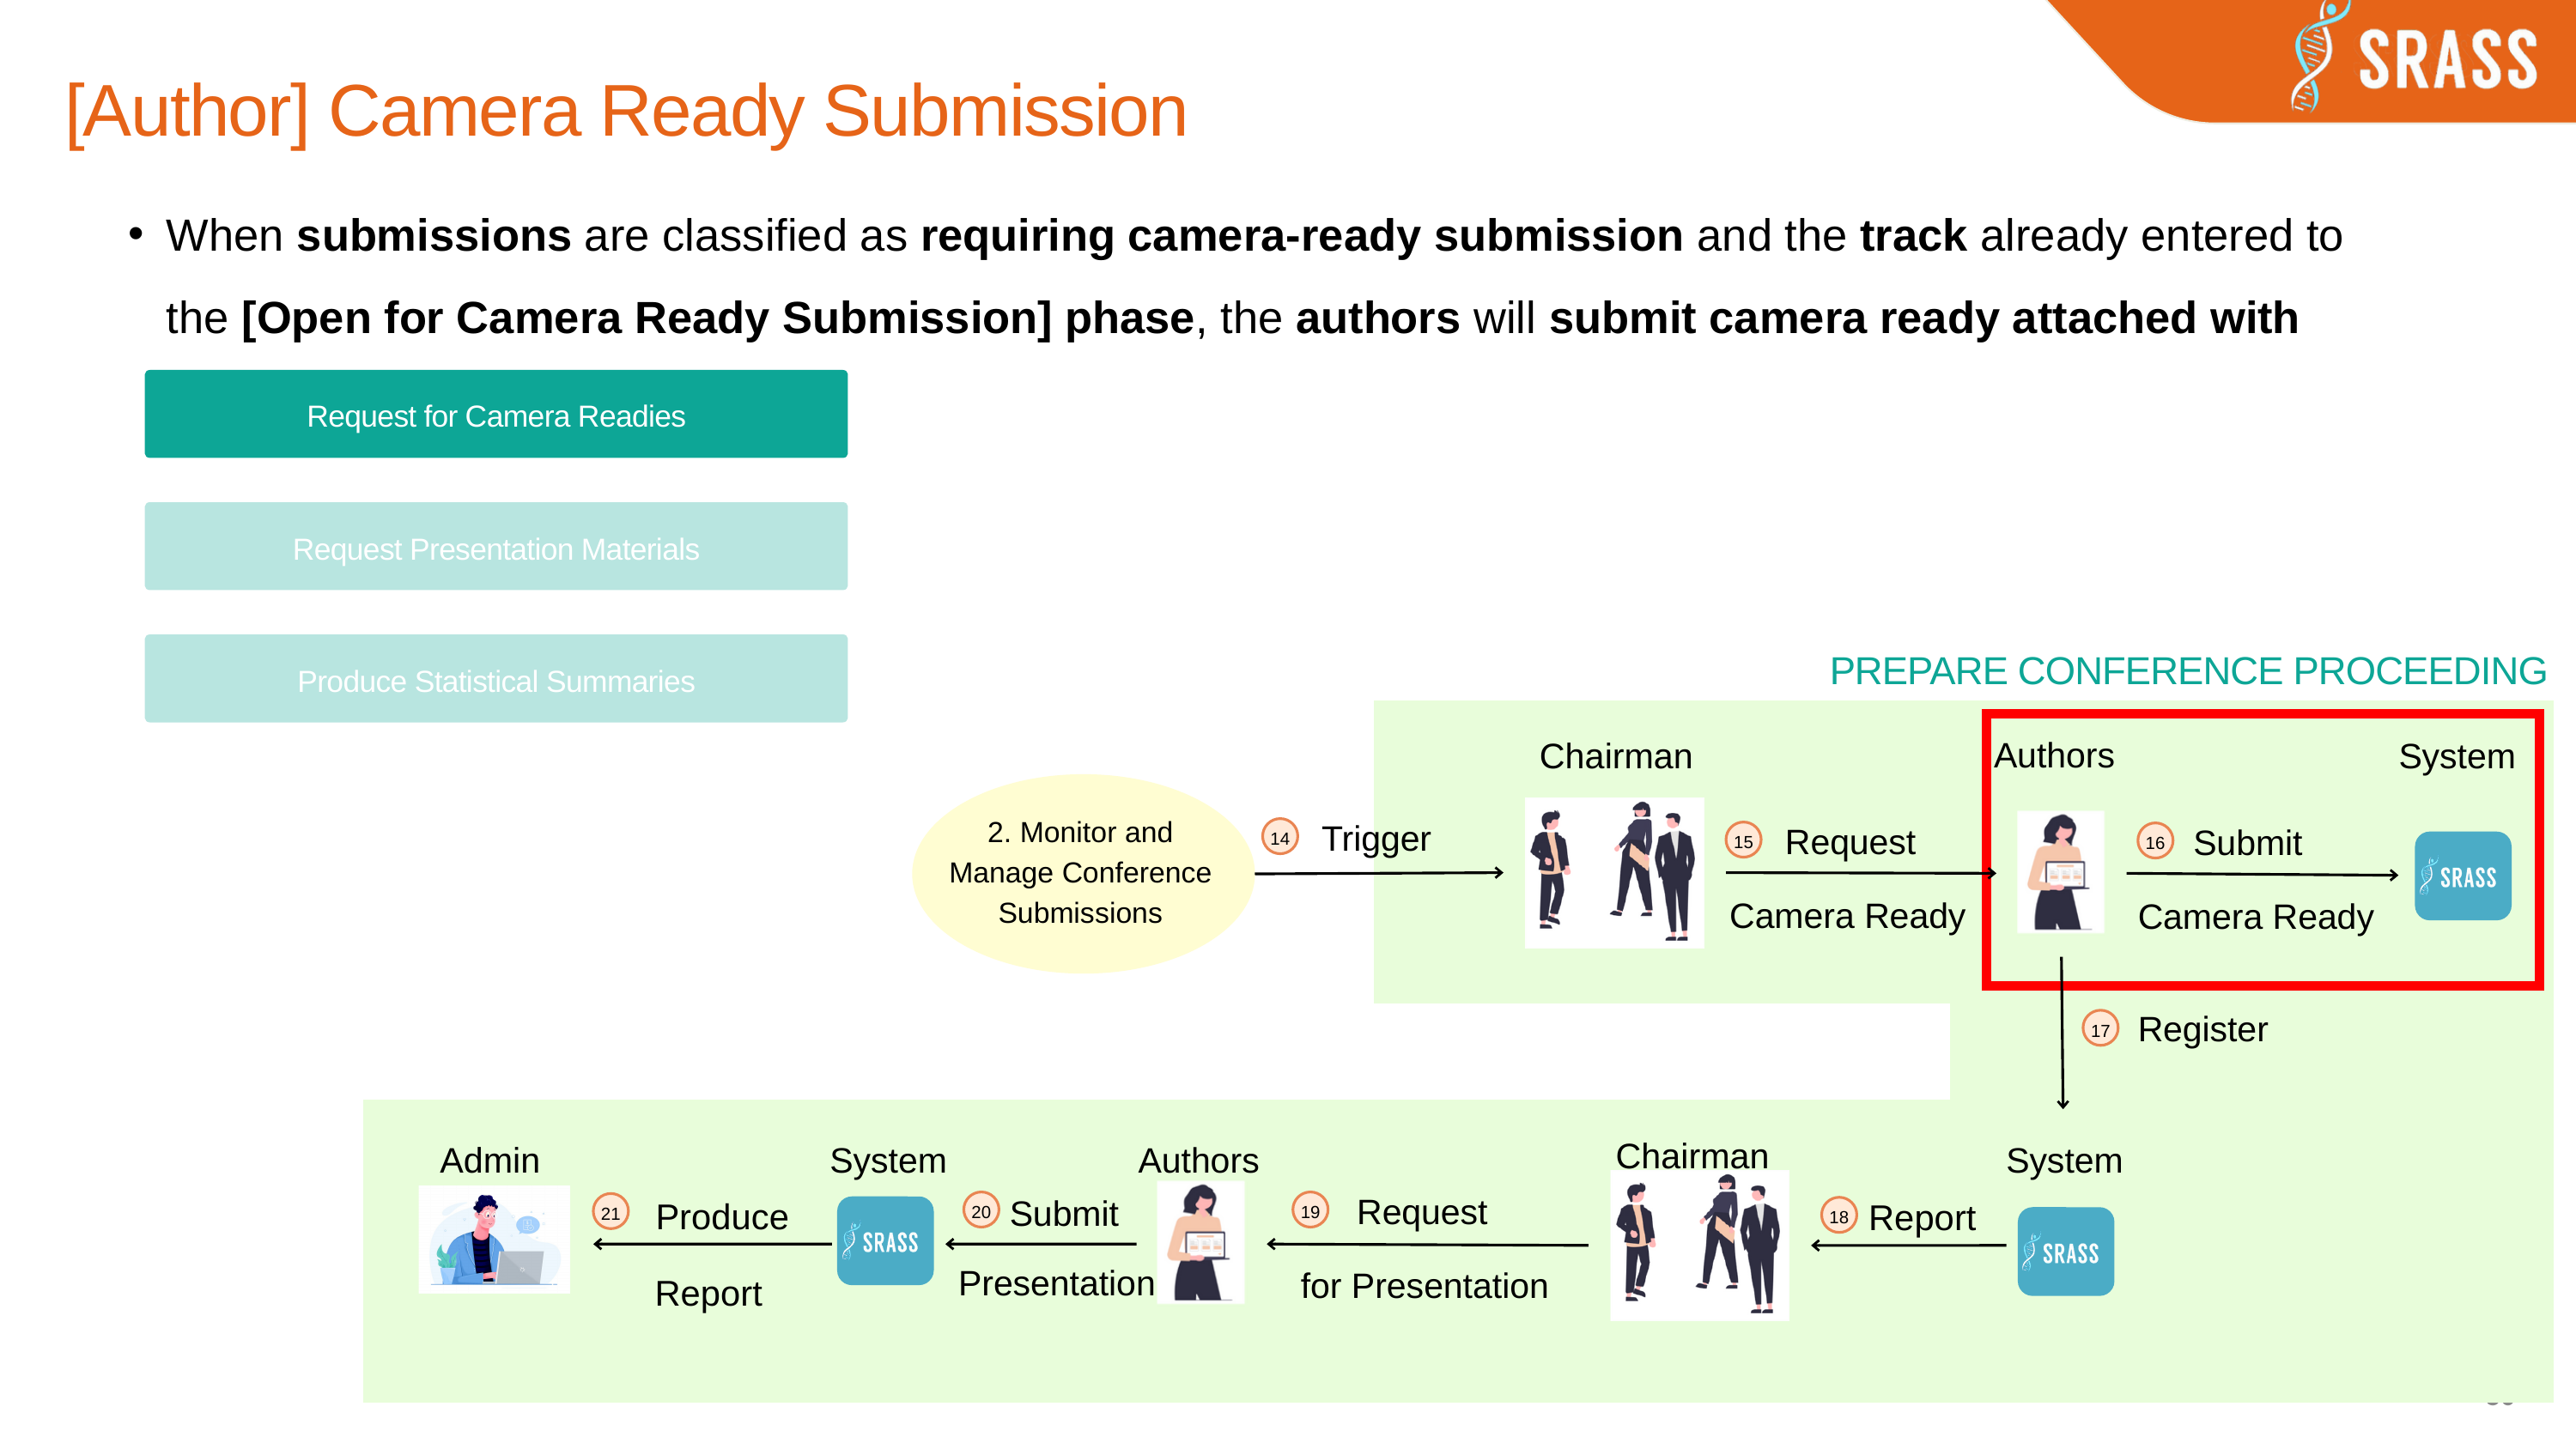

[Author] Camera Ready Submission
When submissions are classified as requiring camera-ready submission and the track already entered to the [Open for Camera Ready Submission] phase, the authors will submit camera ready attached with copyright file.

Request for Camera Readies

Request Presentation Materials

Produce Statistical Summaries
PREPARE CONFERENCE PROCEEDING

Authors
Chairman
System

2. Monitor and Manage Conference Submissions
Trigger
Request
Submit

14

15

16

Camera Ready
Camera Ready

Register

17

Chairman
Admin
System
Authors
System

Request
Submit
Produce

Report

20

19

21

18

Presentation
for Presentation
Report
50